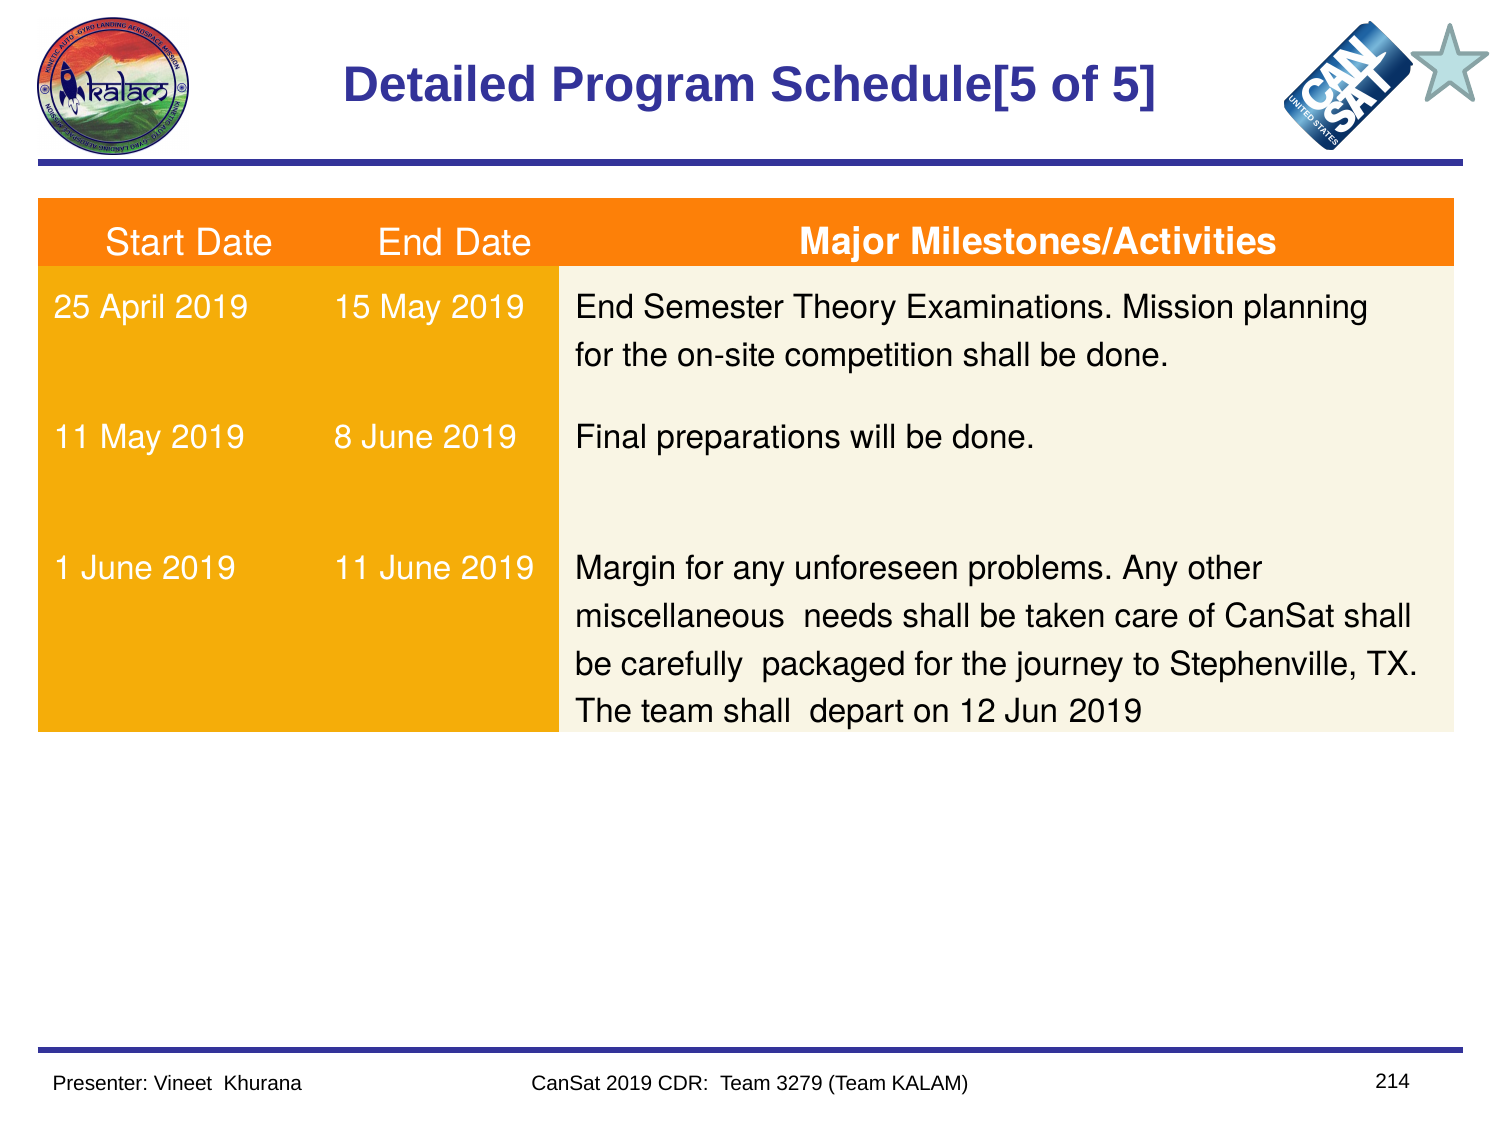

# Detailed Program Schedule[5 of 5]

| Start Date | End Date | Major Milestones/Activities |
| --- | --- | --- |
| 25 April 2019 | 15 May 2019 | End Semester Theory Examinations. Mission planning for the on-site competition shall be done. |
| 11 May 2019 | 8 June 2019 | Final preparations will be done. |
| 1 June 2019 | 11 June 2019 | Margin for any unforeseen problems. Any other miscellaneous  needs shall be taken care of CanSat shall be carefully  packaged for the journey to Stephenville, TX. The team shall  depart on 12 Jun 2019 |
214
Presenter: Vineet  Khurana
CanSat 2019 CDR:  Team 3279 (Team KALAM)